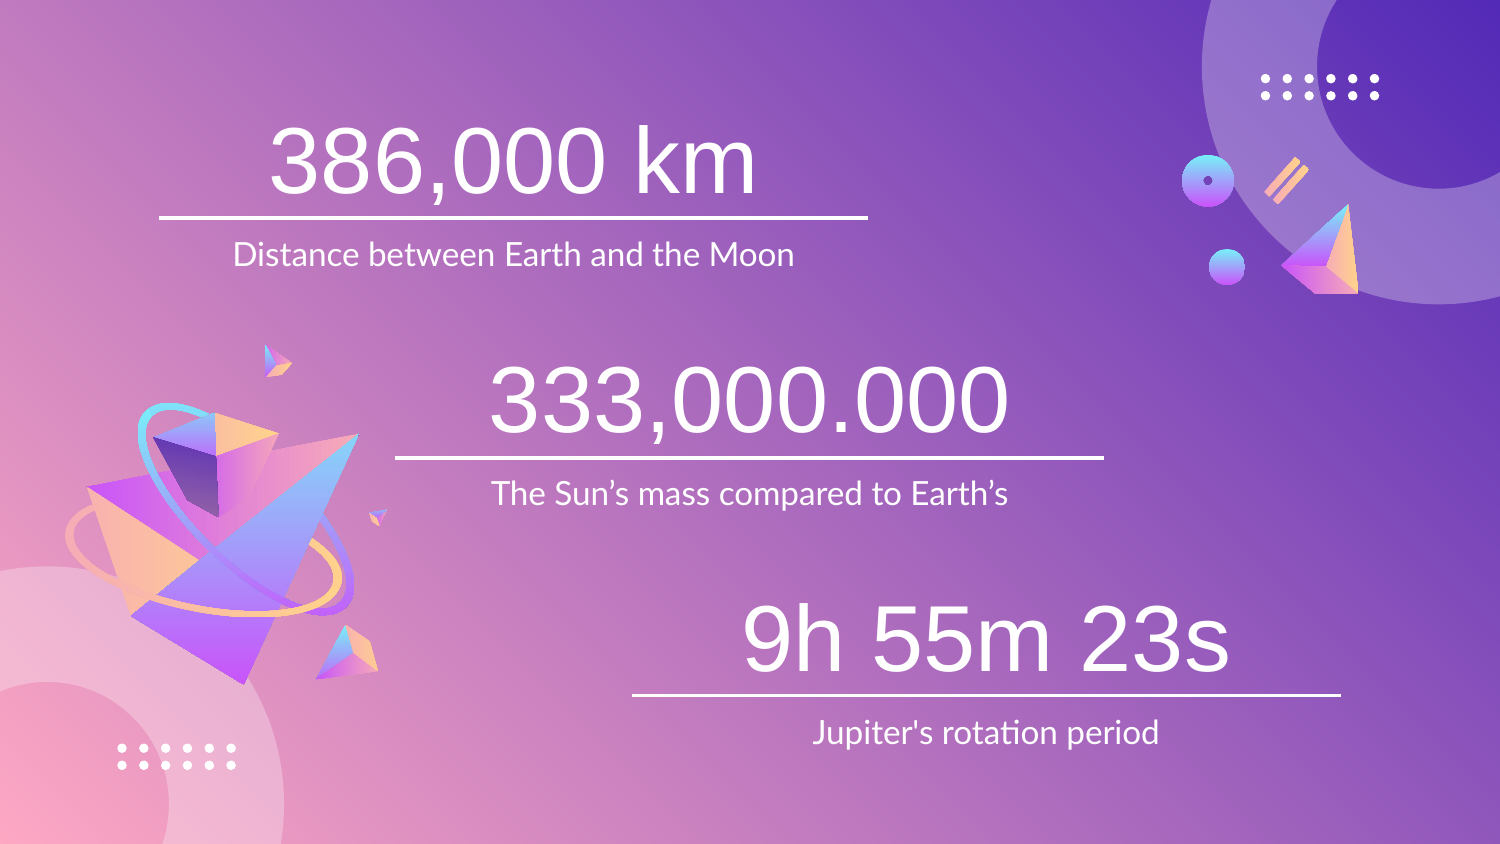

# 386,000 km

Distance between Earth and the Moon

333,000.000

The Sun’s mass compared to Earth’s

9h 55m 23s

Jupiter's rotation period